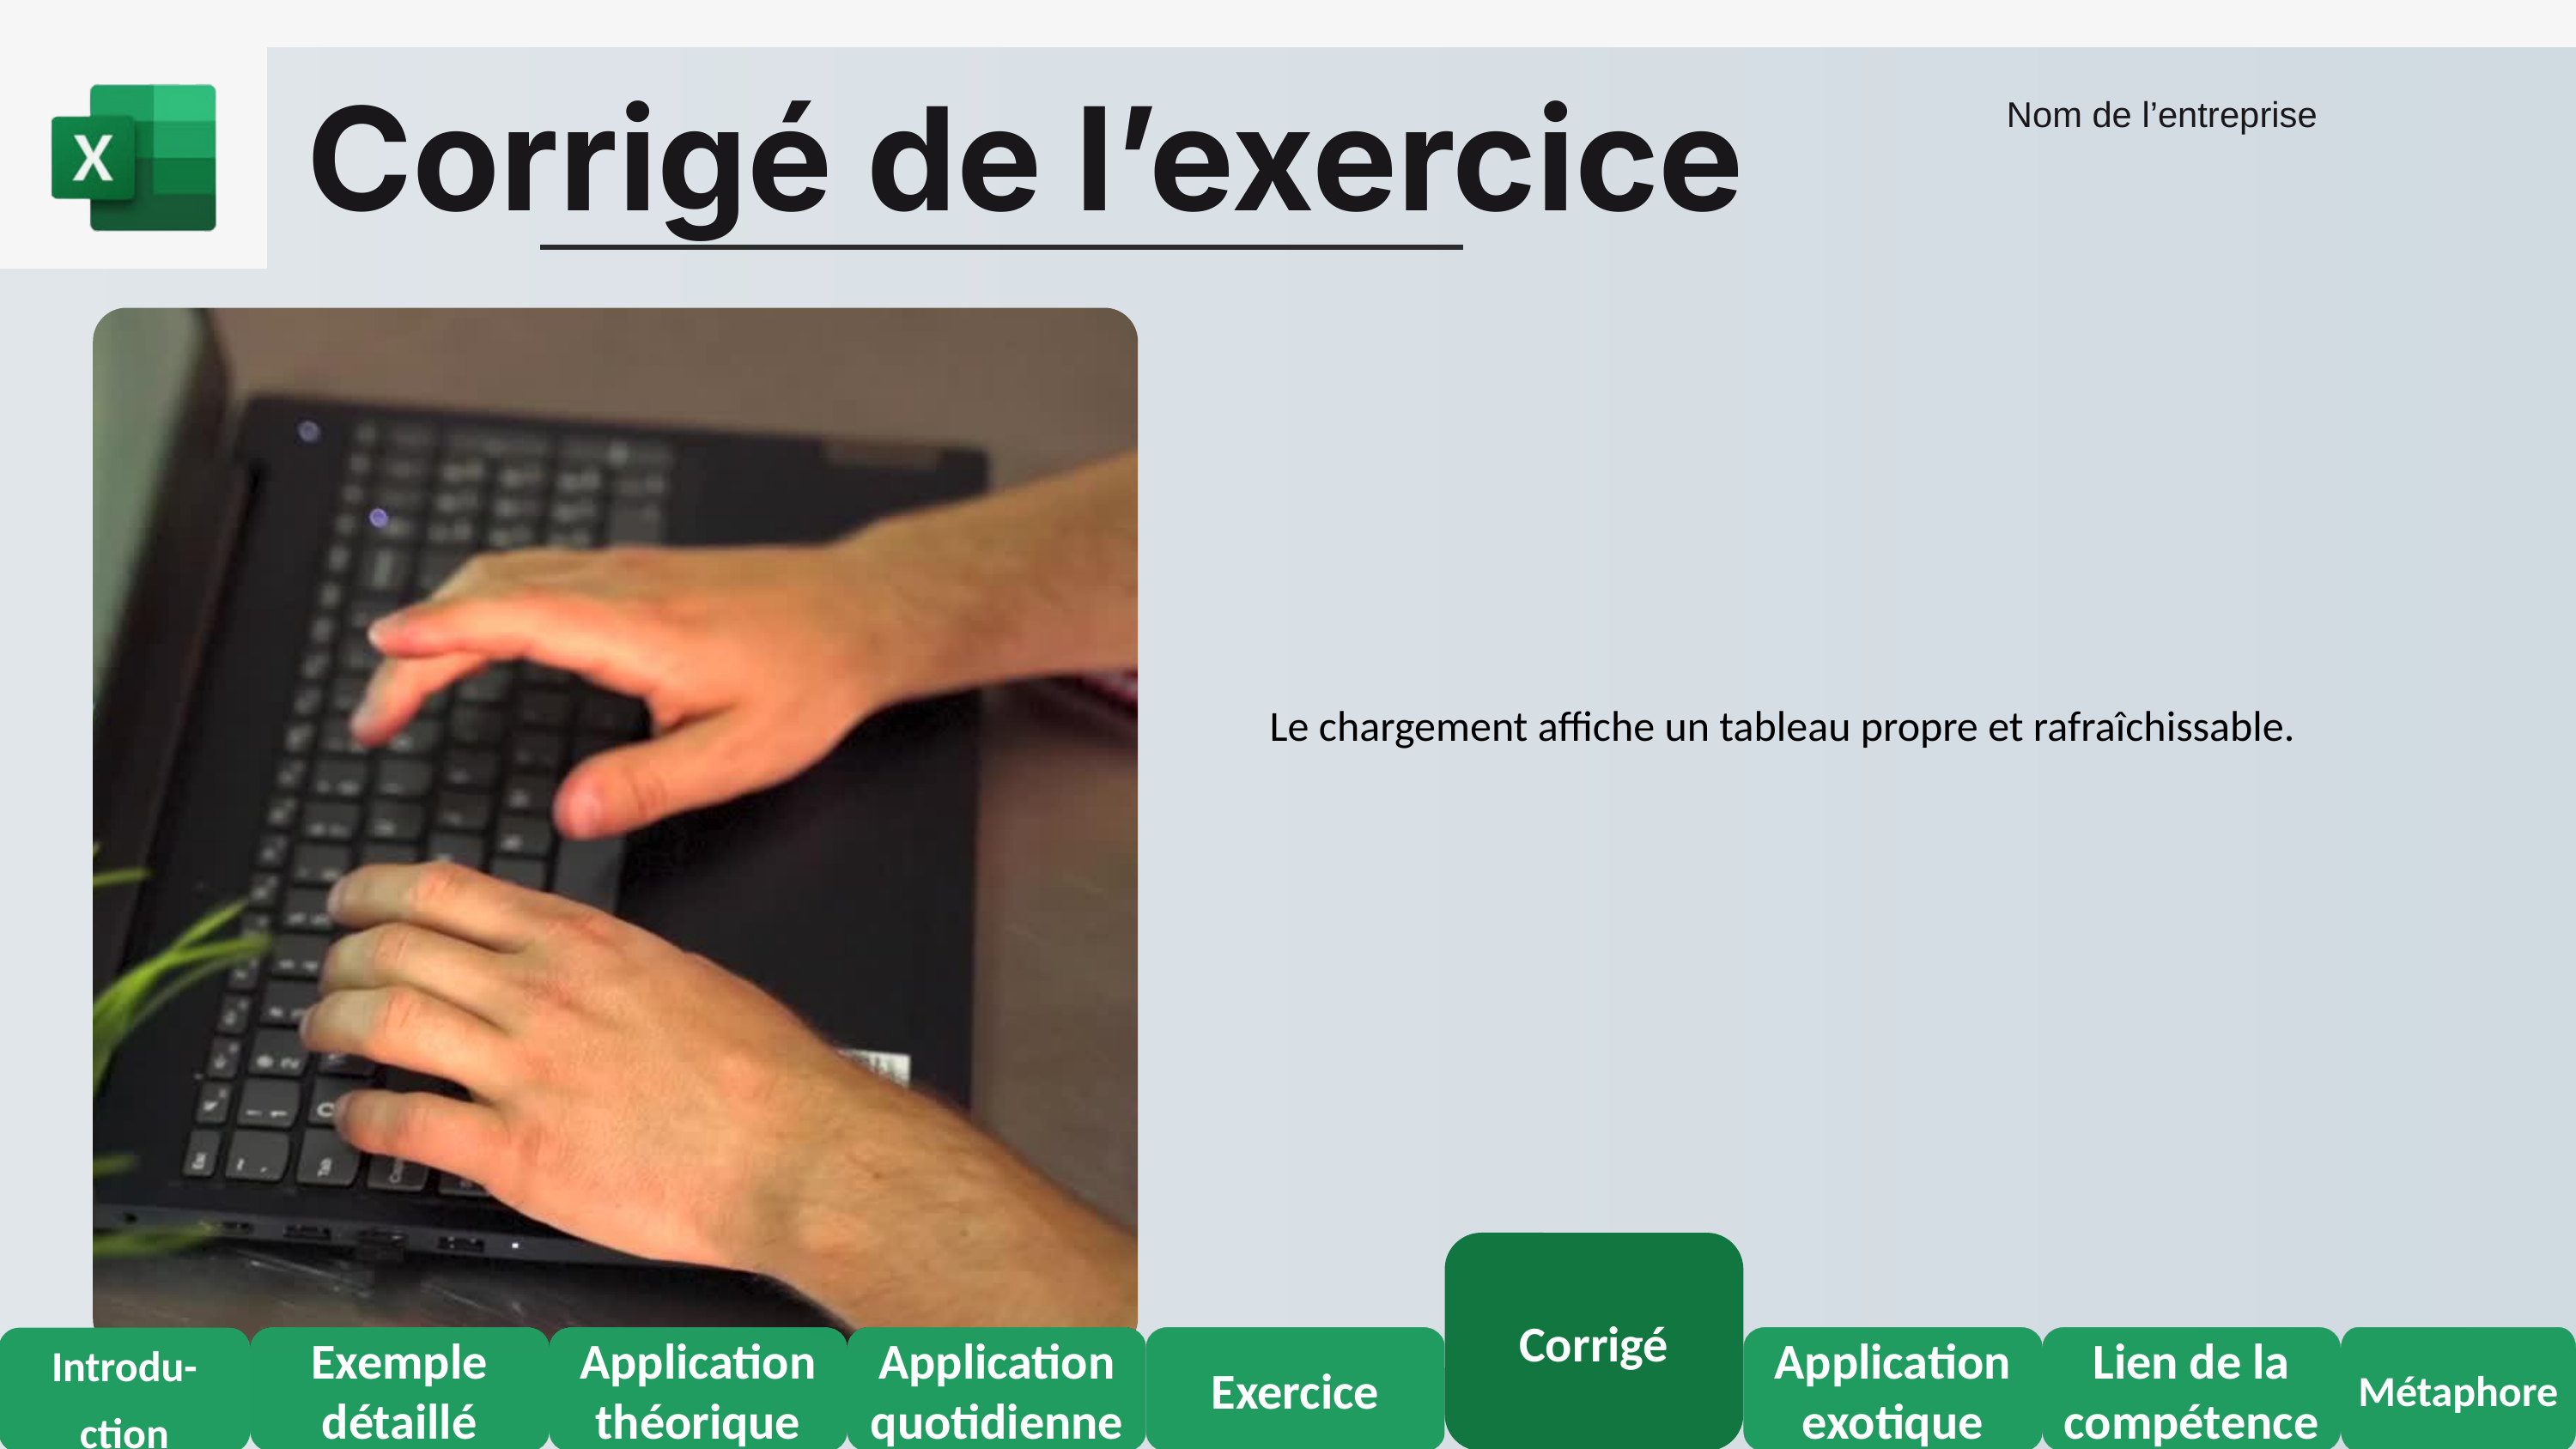

Corrigé de l’exercice

Nom de l’entreprise

Le chargement affiche un tableau propre et rafraîchissable.
Corrigé
Introdu-
ction
Exemple détaillé
Application théorique
Application quotidienne
Exercice
Application exotique
Lien de la compétence
Métaphore